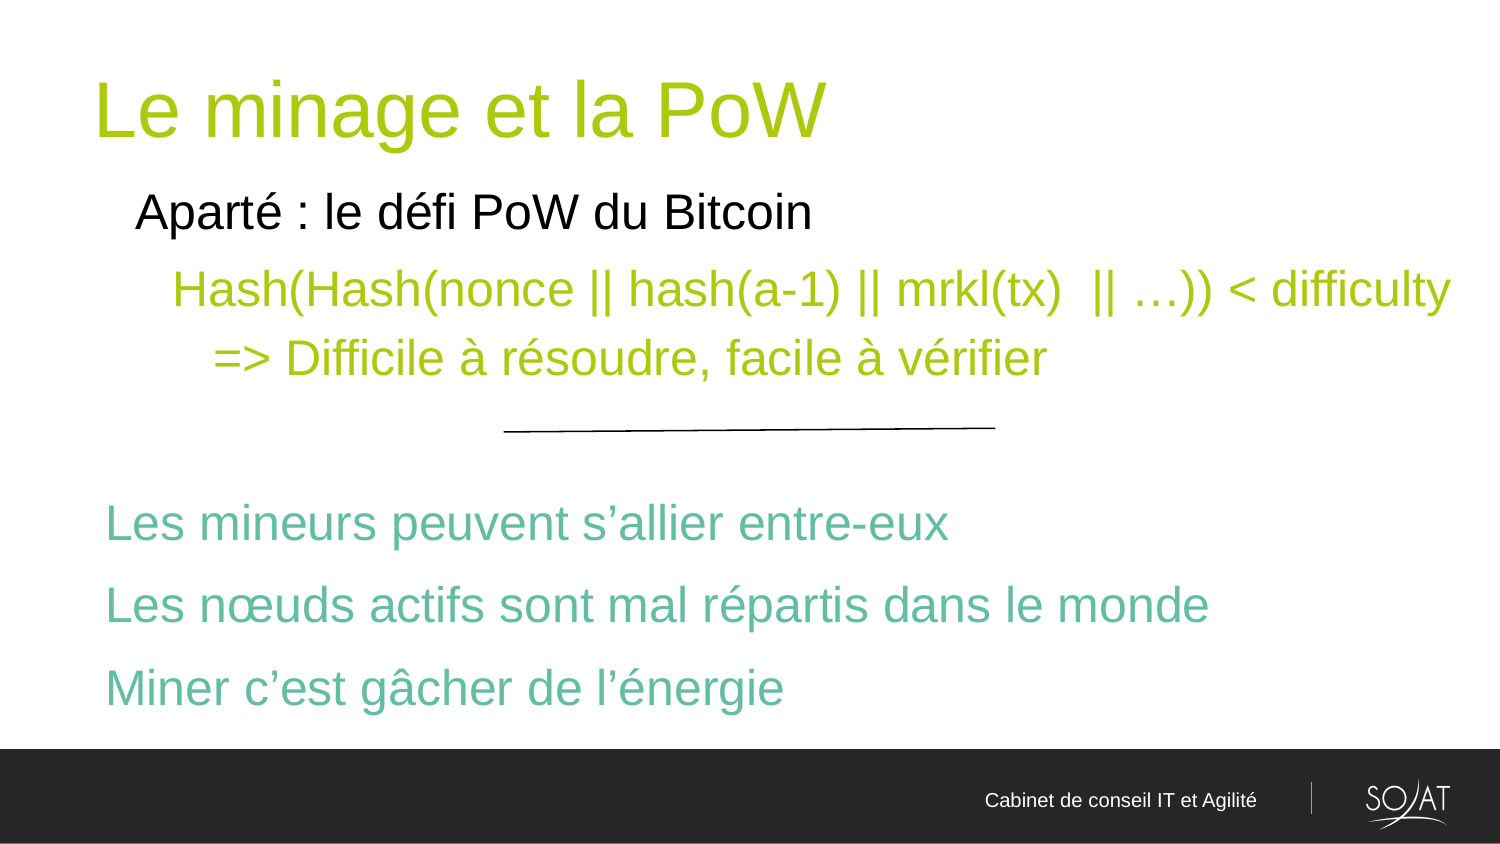

Le minage et la PoW
Aparté : le défi PoW du Bitcoin
Hash(Hash(nonce || hash(a-1) || mrkl(tx)  || …)) < difficulty
=> Difficile à résoudre, facile à vérifier
Les mineurs peuvent s’allier entre-eux
Les nœuds actifs sont mal répartis dans le monde
Miner c’est gâcher de l’énergie